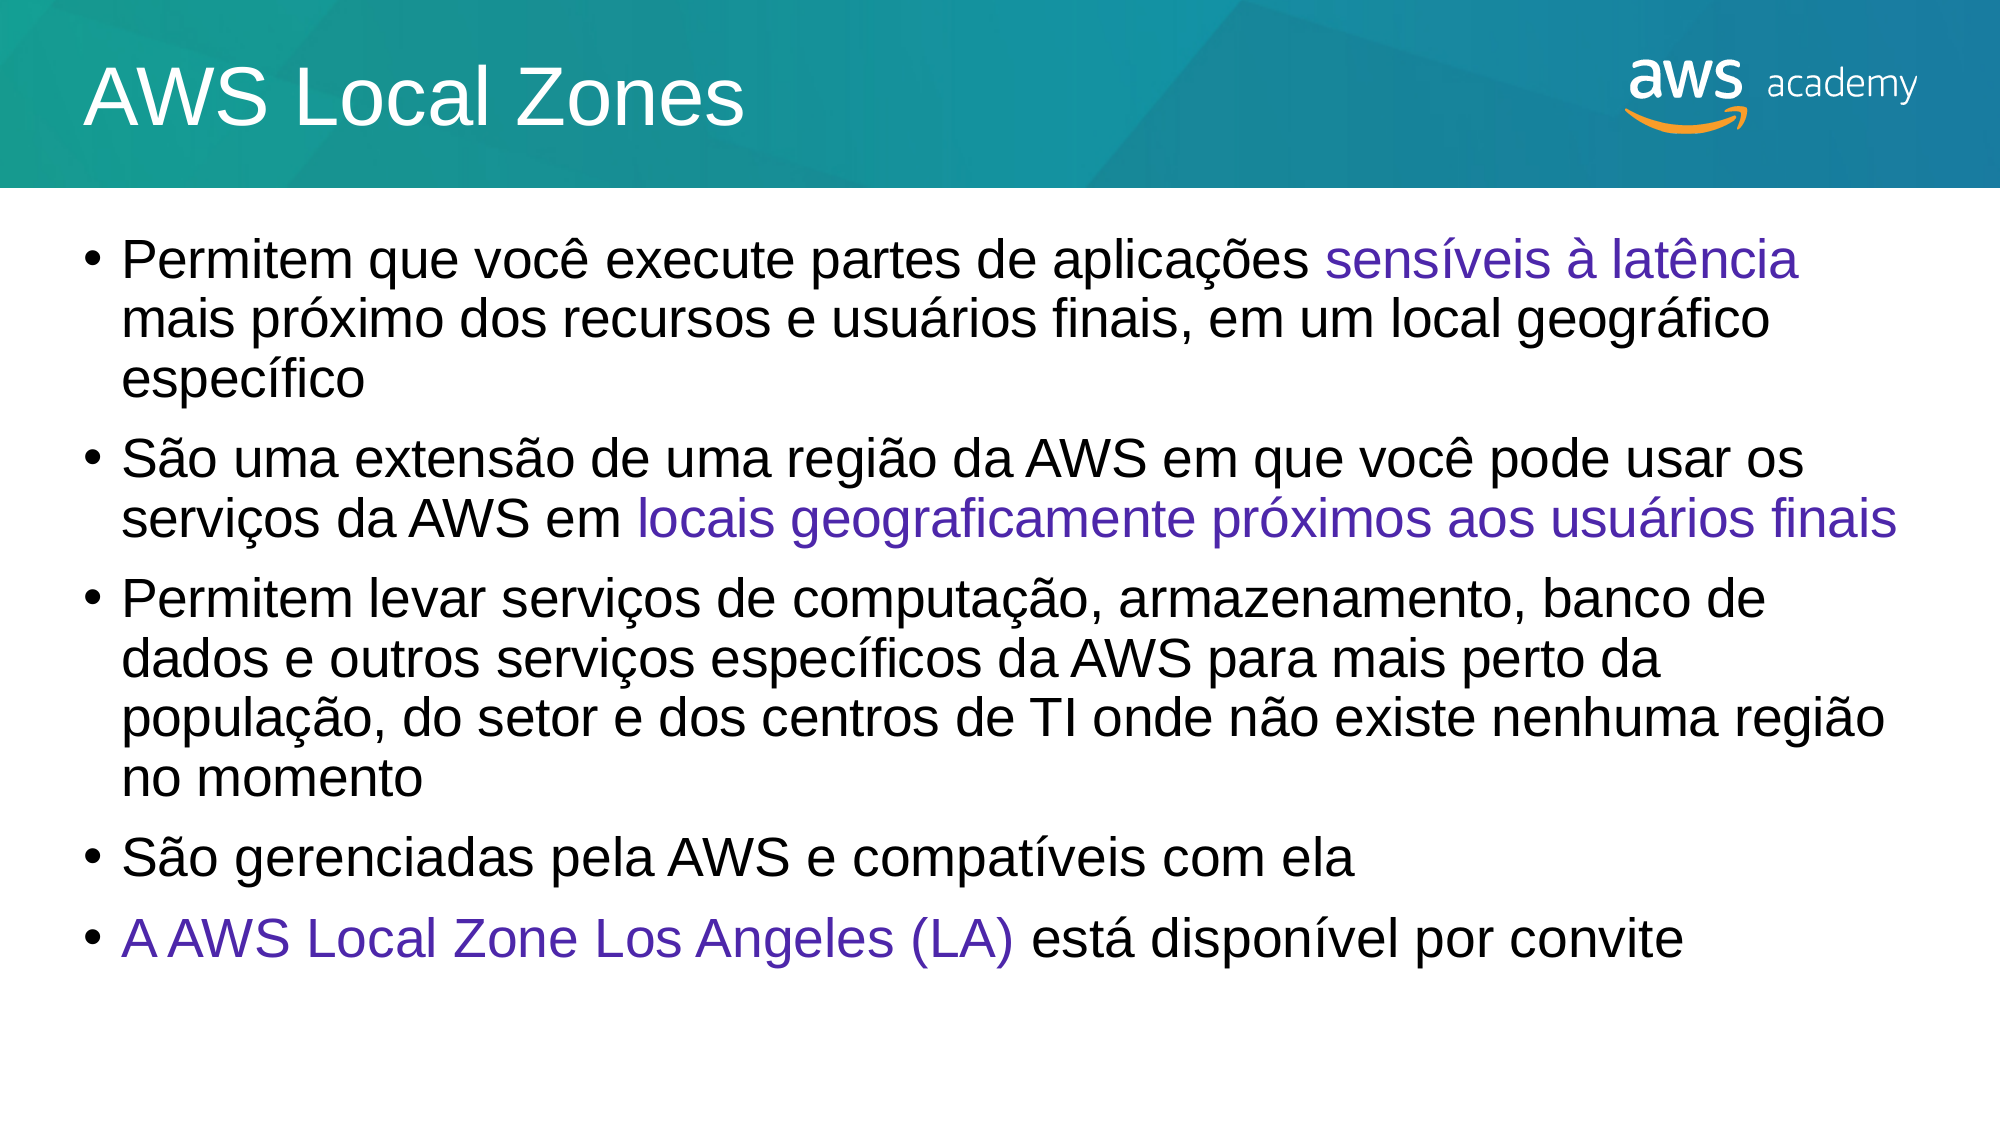

# AWS Local Zones
Permitem que você execute partes de aplicações sensíveis à latência mais próximo dos recursos e usuários finais, em um local geográfico específico
São uma extensão de uma região da AWS em que você pode usar os serviços da AWS em locais geograficamente próximos aos usuários finais
Permitem levar serviços de computação, armazenamento, banco de dados e outros serviços específicos da AWS para mais perto da população, do setor e dos centros de TI onde não existe nenhuma região no momento
São gerenciadas pela AWS e compatíveis com ela
A AWS Local Zone Los Angeles (LA) está disponível por convite